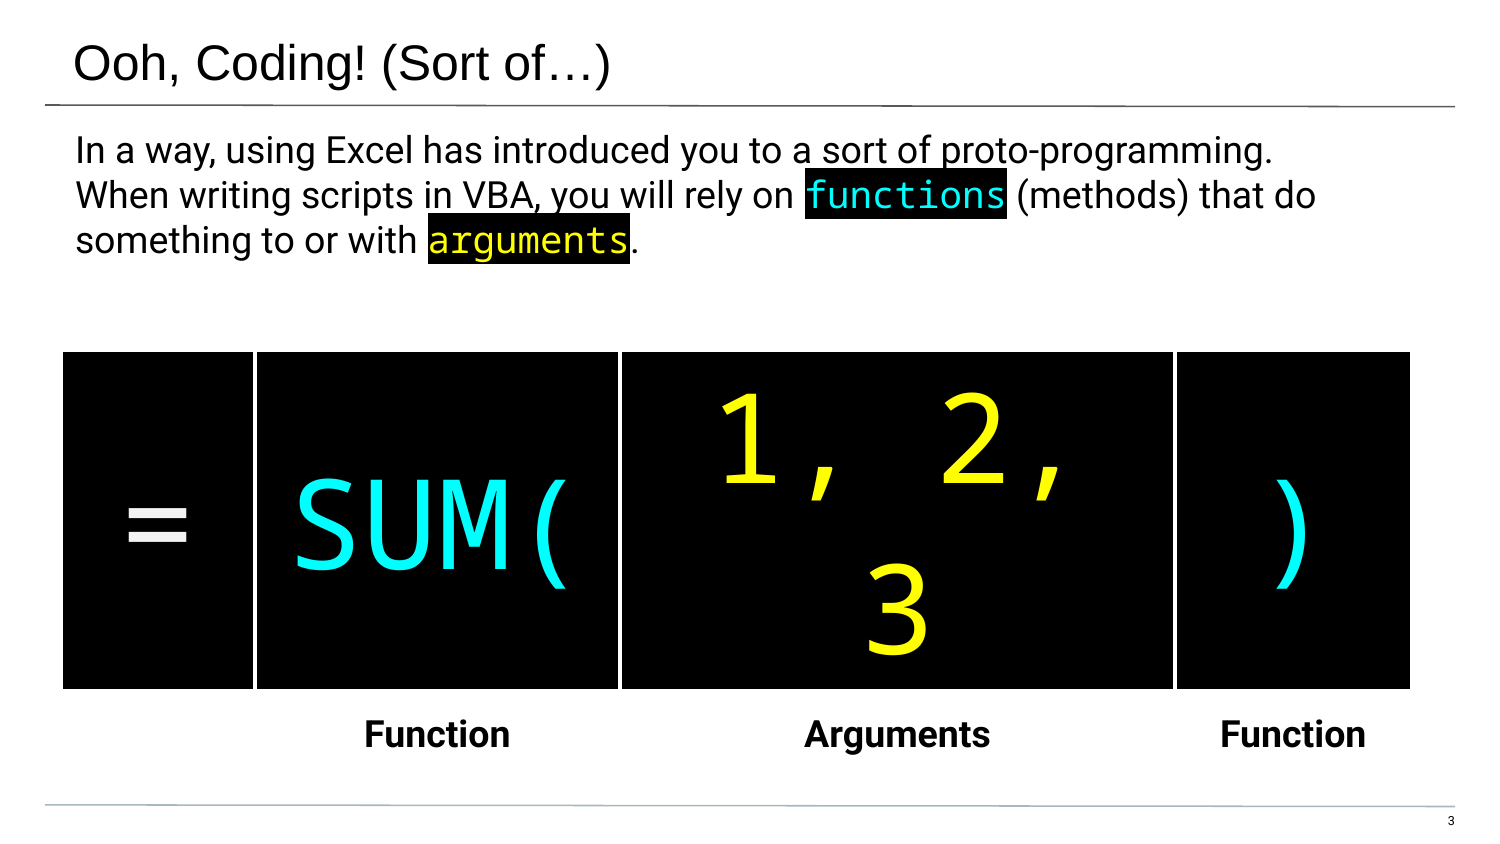

# Ooh, Coding! (Sort of…)
In a way, using Excel has introduced you to a sort of proto-programming.
When writing scripts in VBA, you will rely on functions (methods) that do something to or with arguments.

| = | SUM( | 1, 2, 3 | ) |
| --- | --- | --- | --- |
|  | Function | Arguments | Function |